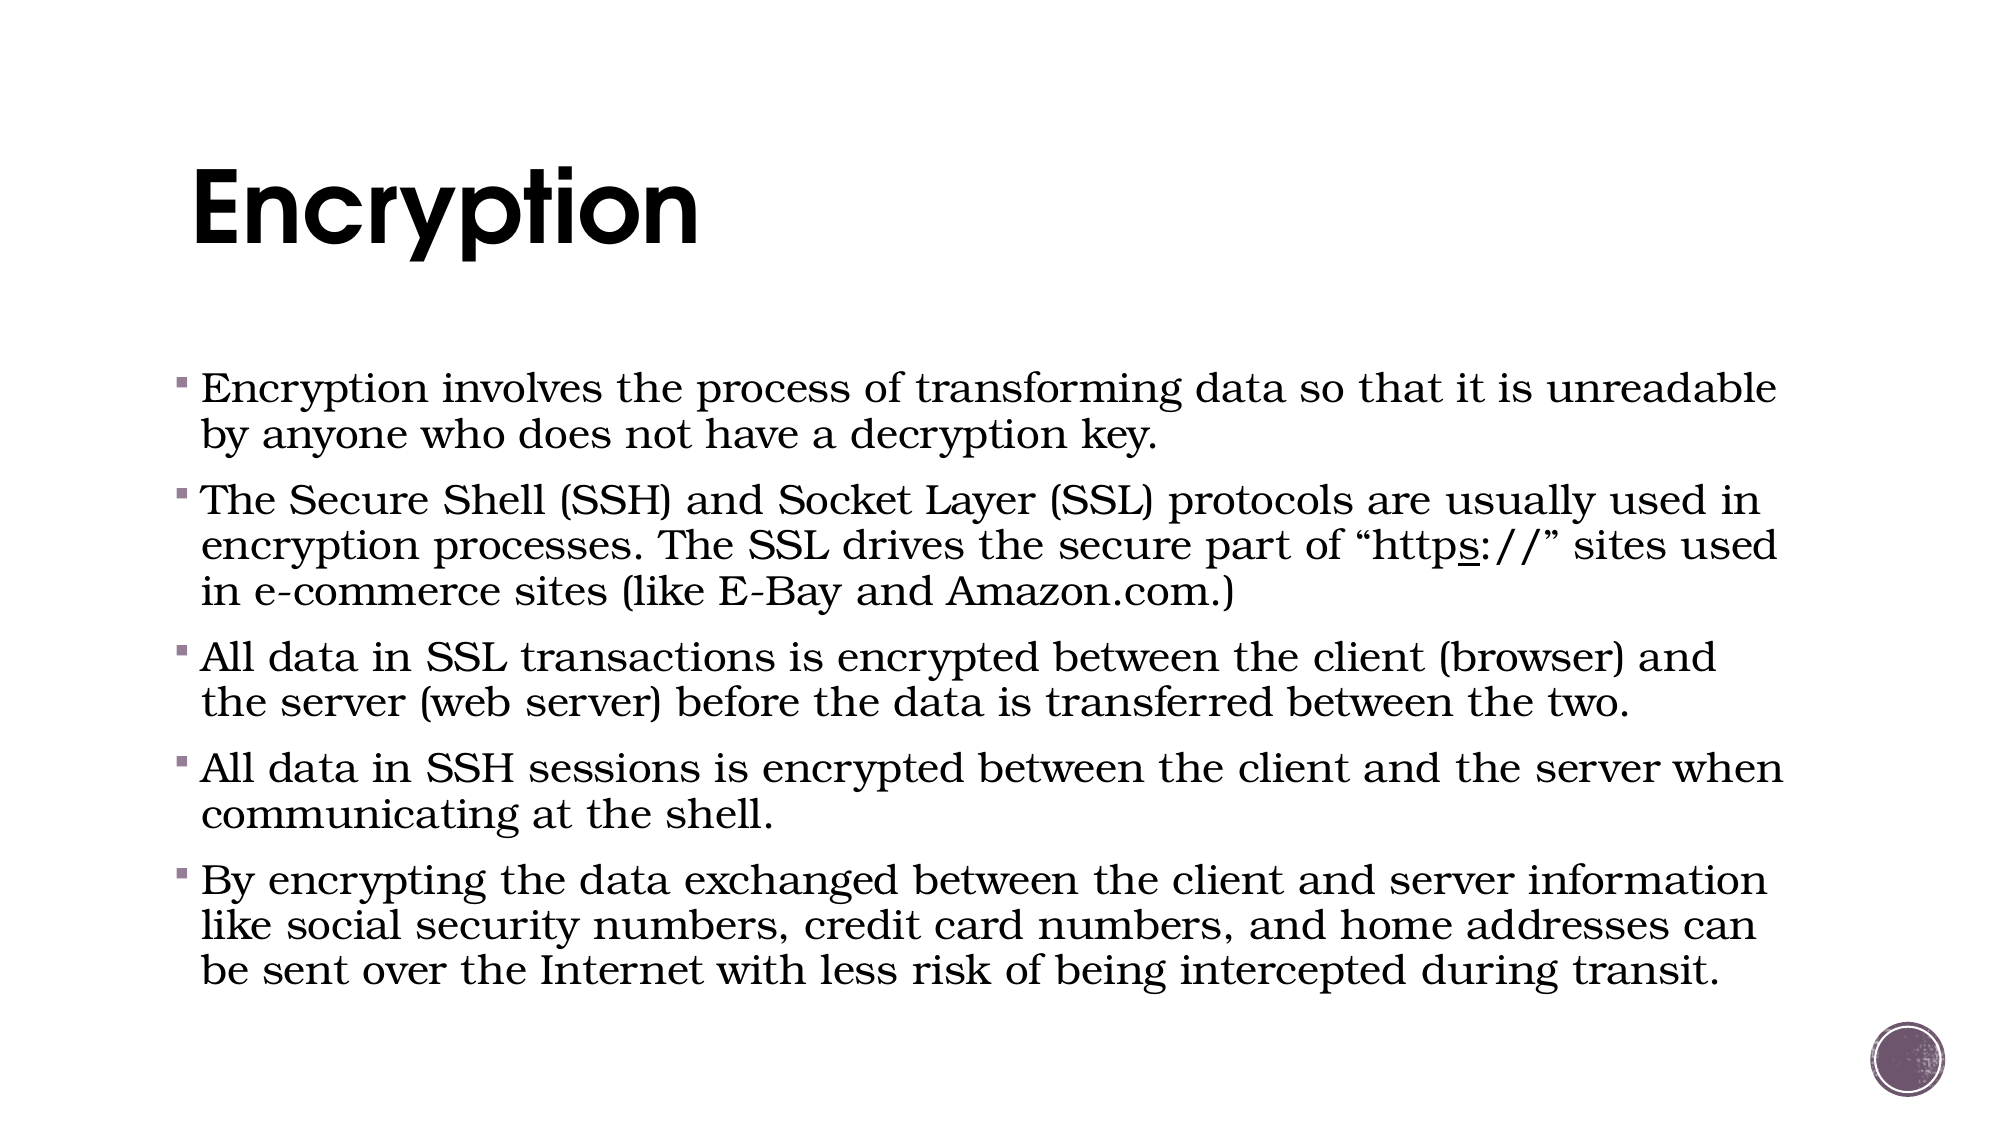

# Encryption

Encryption involves the process of transforming data so that it is unreadable by anyone who does not have a decryption key.
The Secure Shell (SSH) and Socket Layer (SSL) protocols are usually used in encryption processes. The SSL drives the secure part of “https://” sites used in e-commerce sites (like E-Bay and Amazon.com.)
All data in SSL transactions is encrypted between the client (browser) and the server (web server) before the data is transferred between the two.
All data in SSH sessions is encrypted between the client and the server when communicating at the shell.
By encrypting the data exchanged between the client and server information like social security numbers, credit card numbers, and home addresses can be sent over the Internet with less risk of being intercepted during transit.